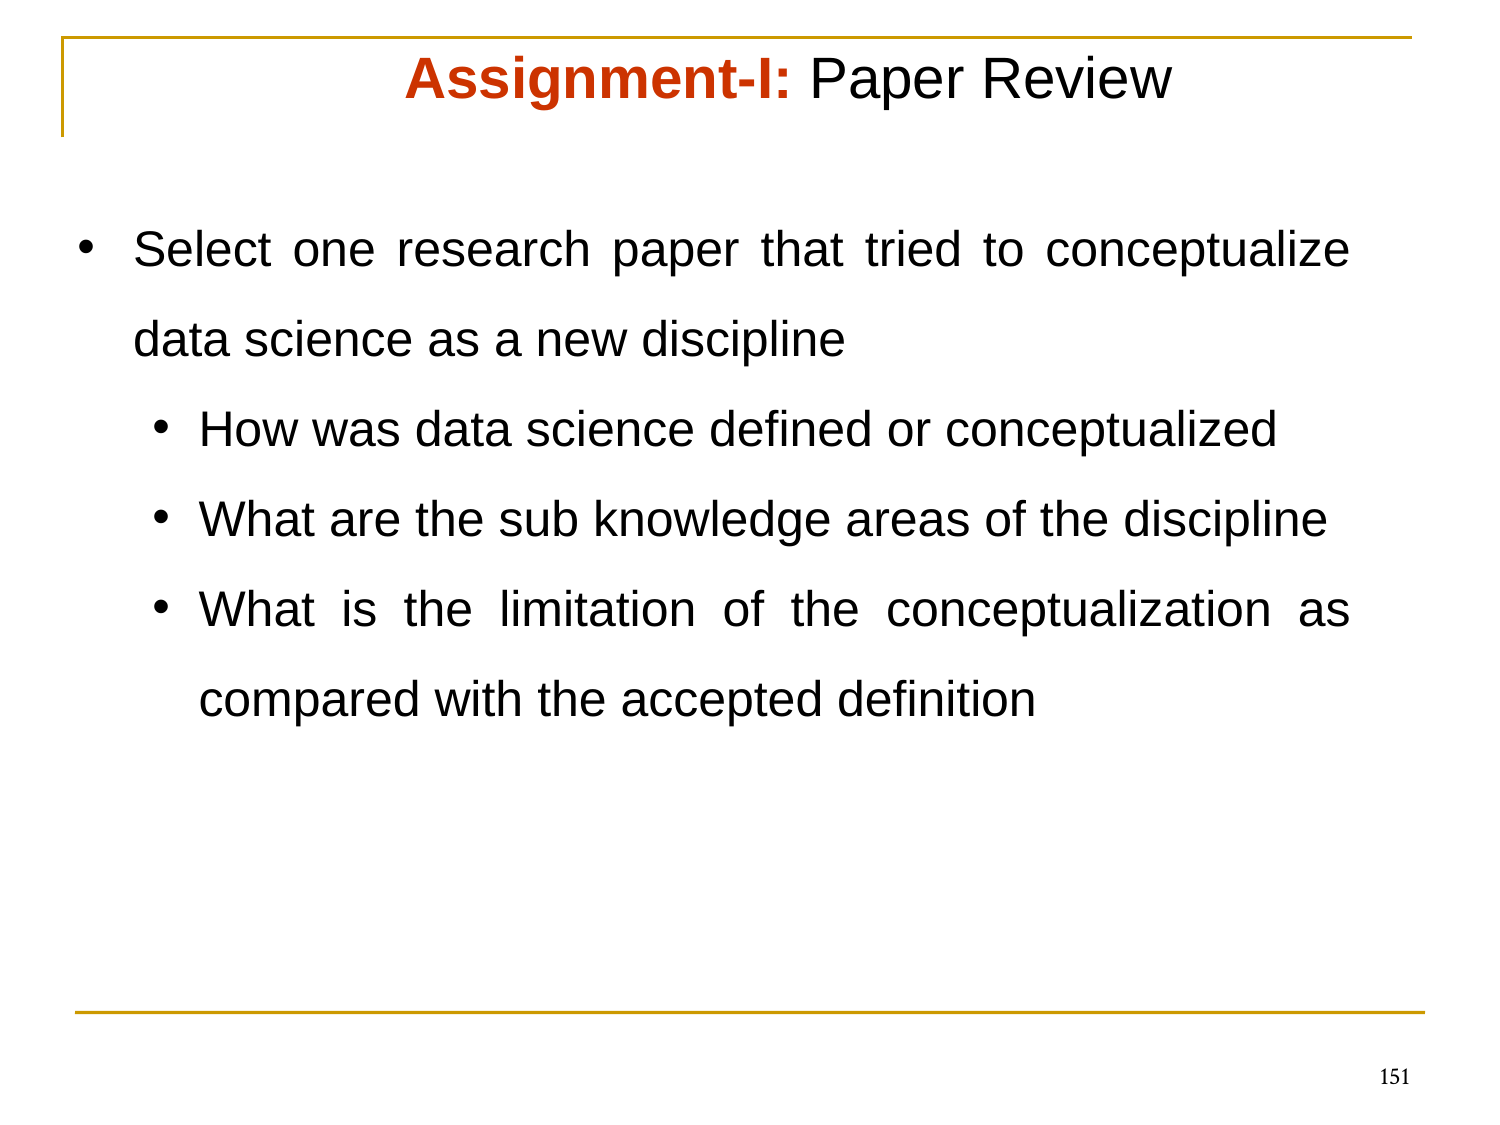

Assignment-I: Paper Review

Select one research paper that tried to conceptualize data science as a new discipline
How was data science defined or conceptualized
What are the sub knowledge areas of the discipline
What is the limitation of the conceptualization as compared with the accepted definition

151